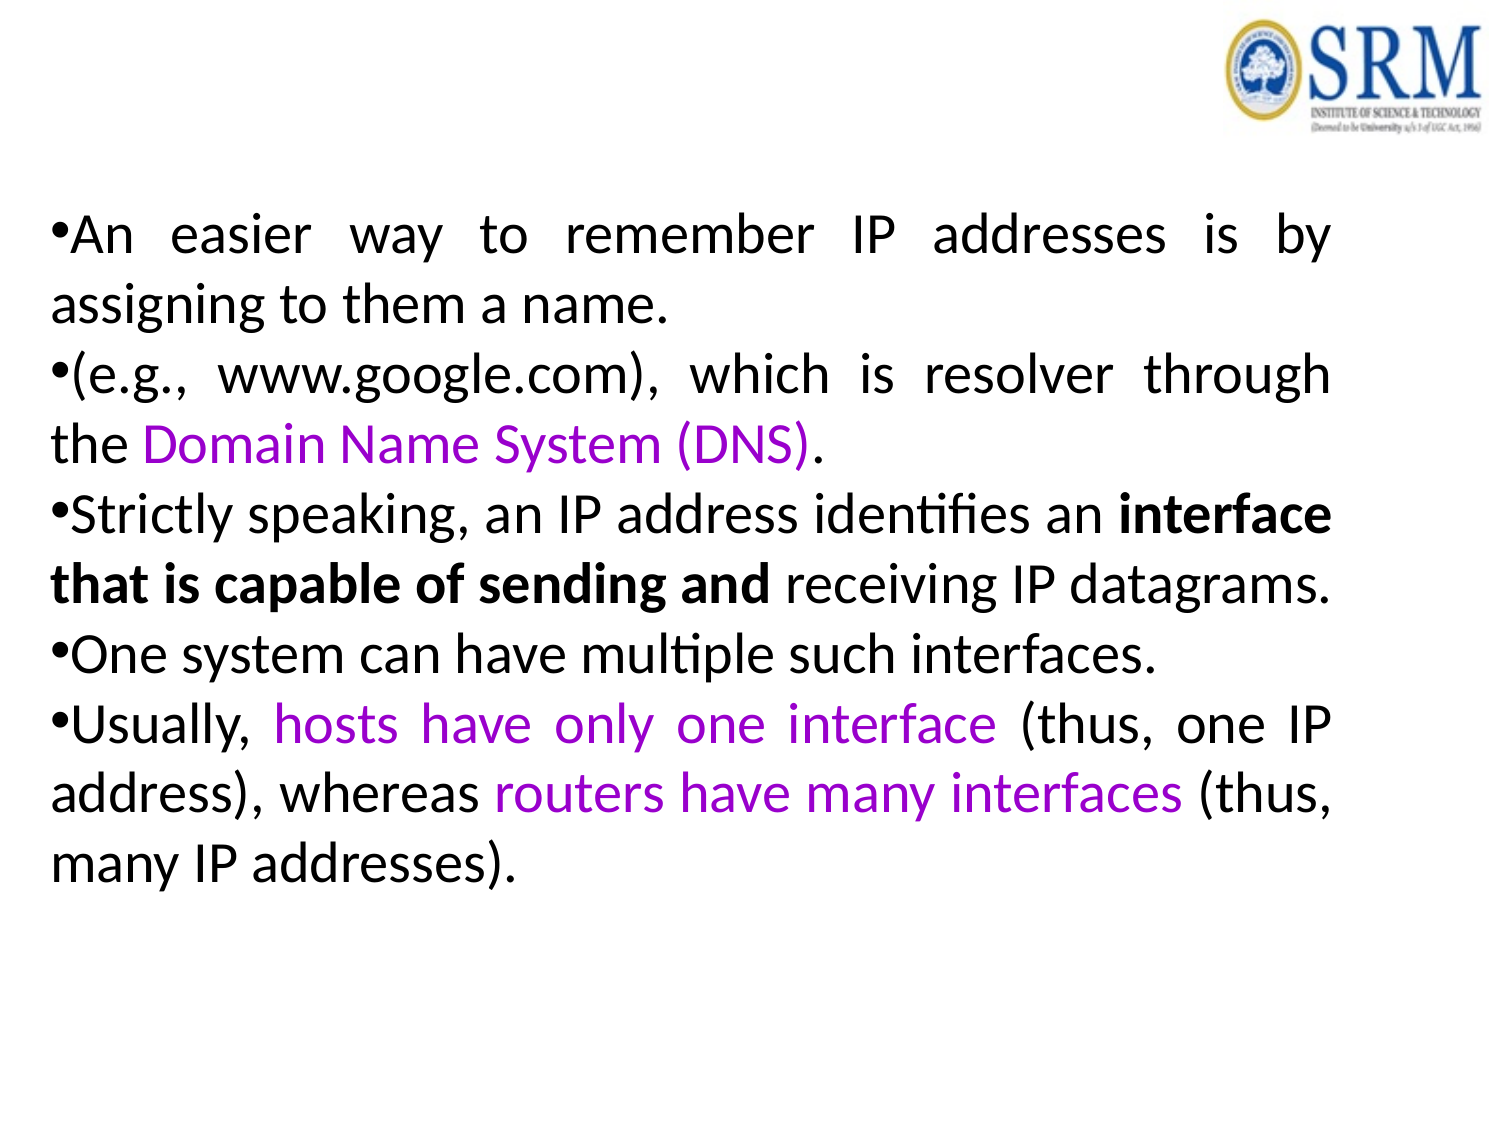

An easier way to remember IP addresses is by assigning to them a name.
(e.g., www.google.com), which is resolver through the Domain Name System (DNS).
Strictly speaking, an IP address identifies an interface that is capable of sending and receiving IP datagrams.
One system can have multiple such interfaces.
Usually, hosts have only one interface (thus, one IP address), whereas routers have many interfaces (thus, many IP addresses).